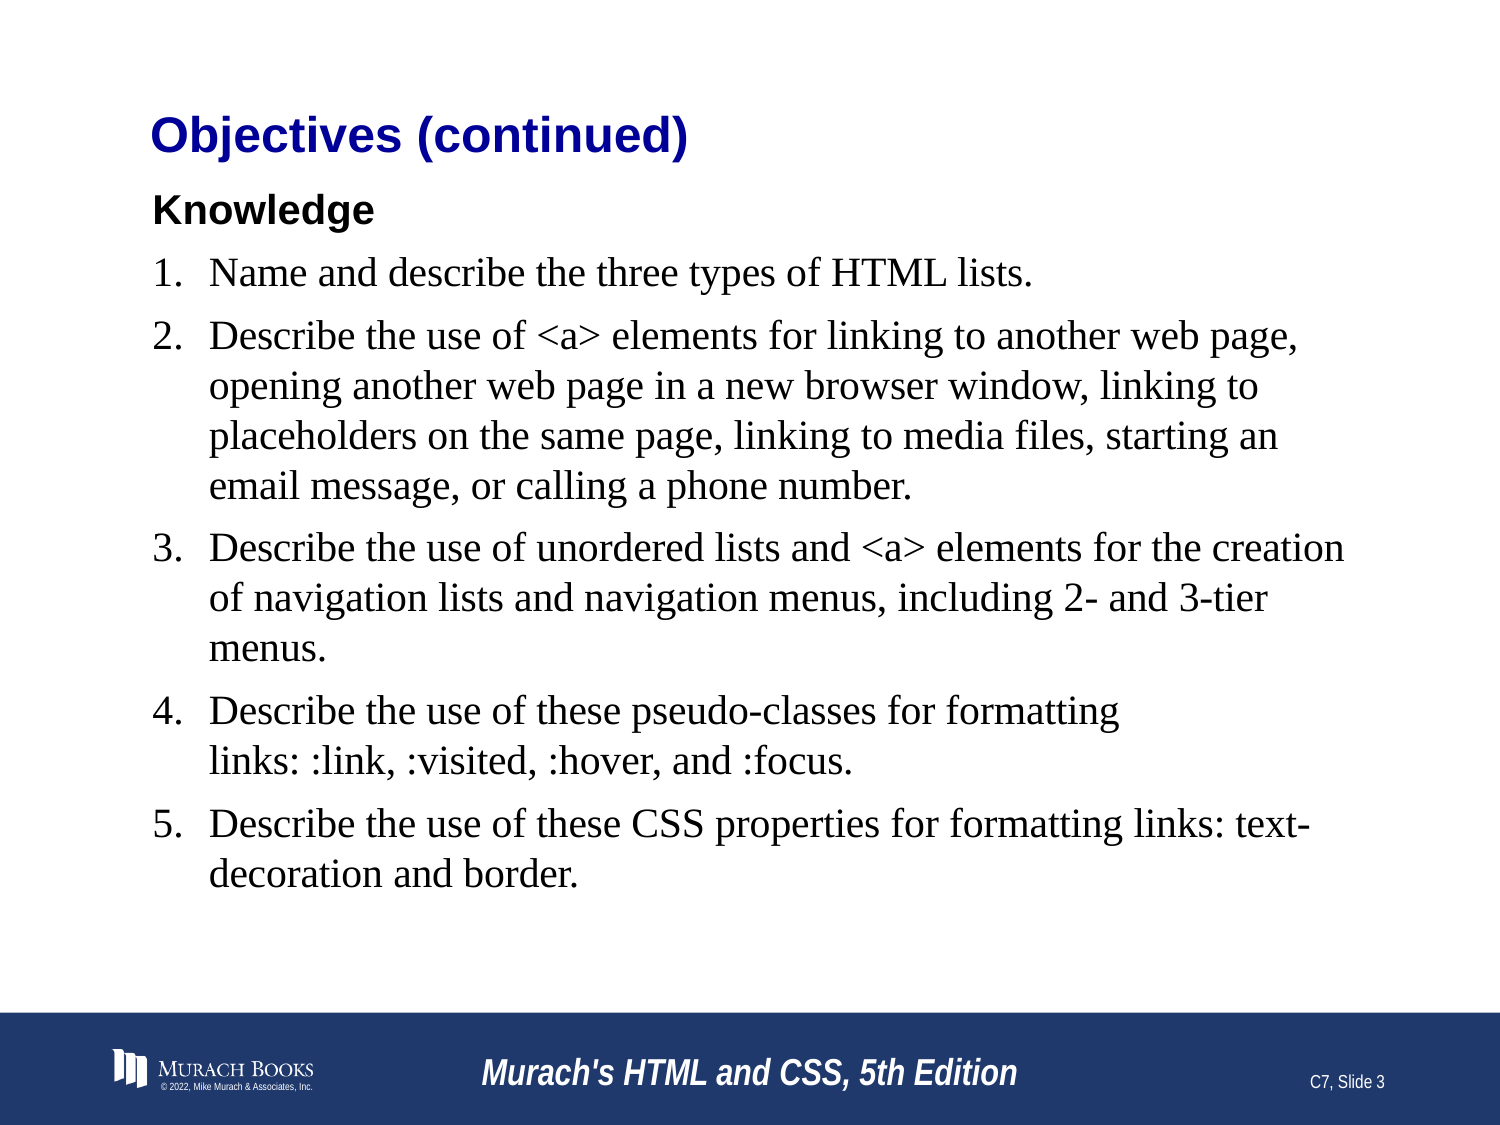

# Objectives (continued)
Knowledge
Name and describe the three types of HTML lists.
Describe the use of <a> elements for linking to another web page, opening another web page in a new browser window, linking to placeholders on the same page, linking to media files, starting an email message, or calling a phone number.
Describe the use of unordered lists and <a> elements for the creation of navigation lists and navigation menus, including 2- and 3-tier menus.
Describe the use of these pseudo-classes for formatting links: :link, :visited, :hover, and :focus.
Describe the use of these CSS properties for formatting links: text-decoration and border.

© 2022, Mike Murach & Associates, Inc.
Murach's HTML and CSS, 5th Edition

C7, Slide 3